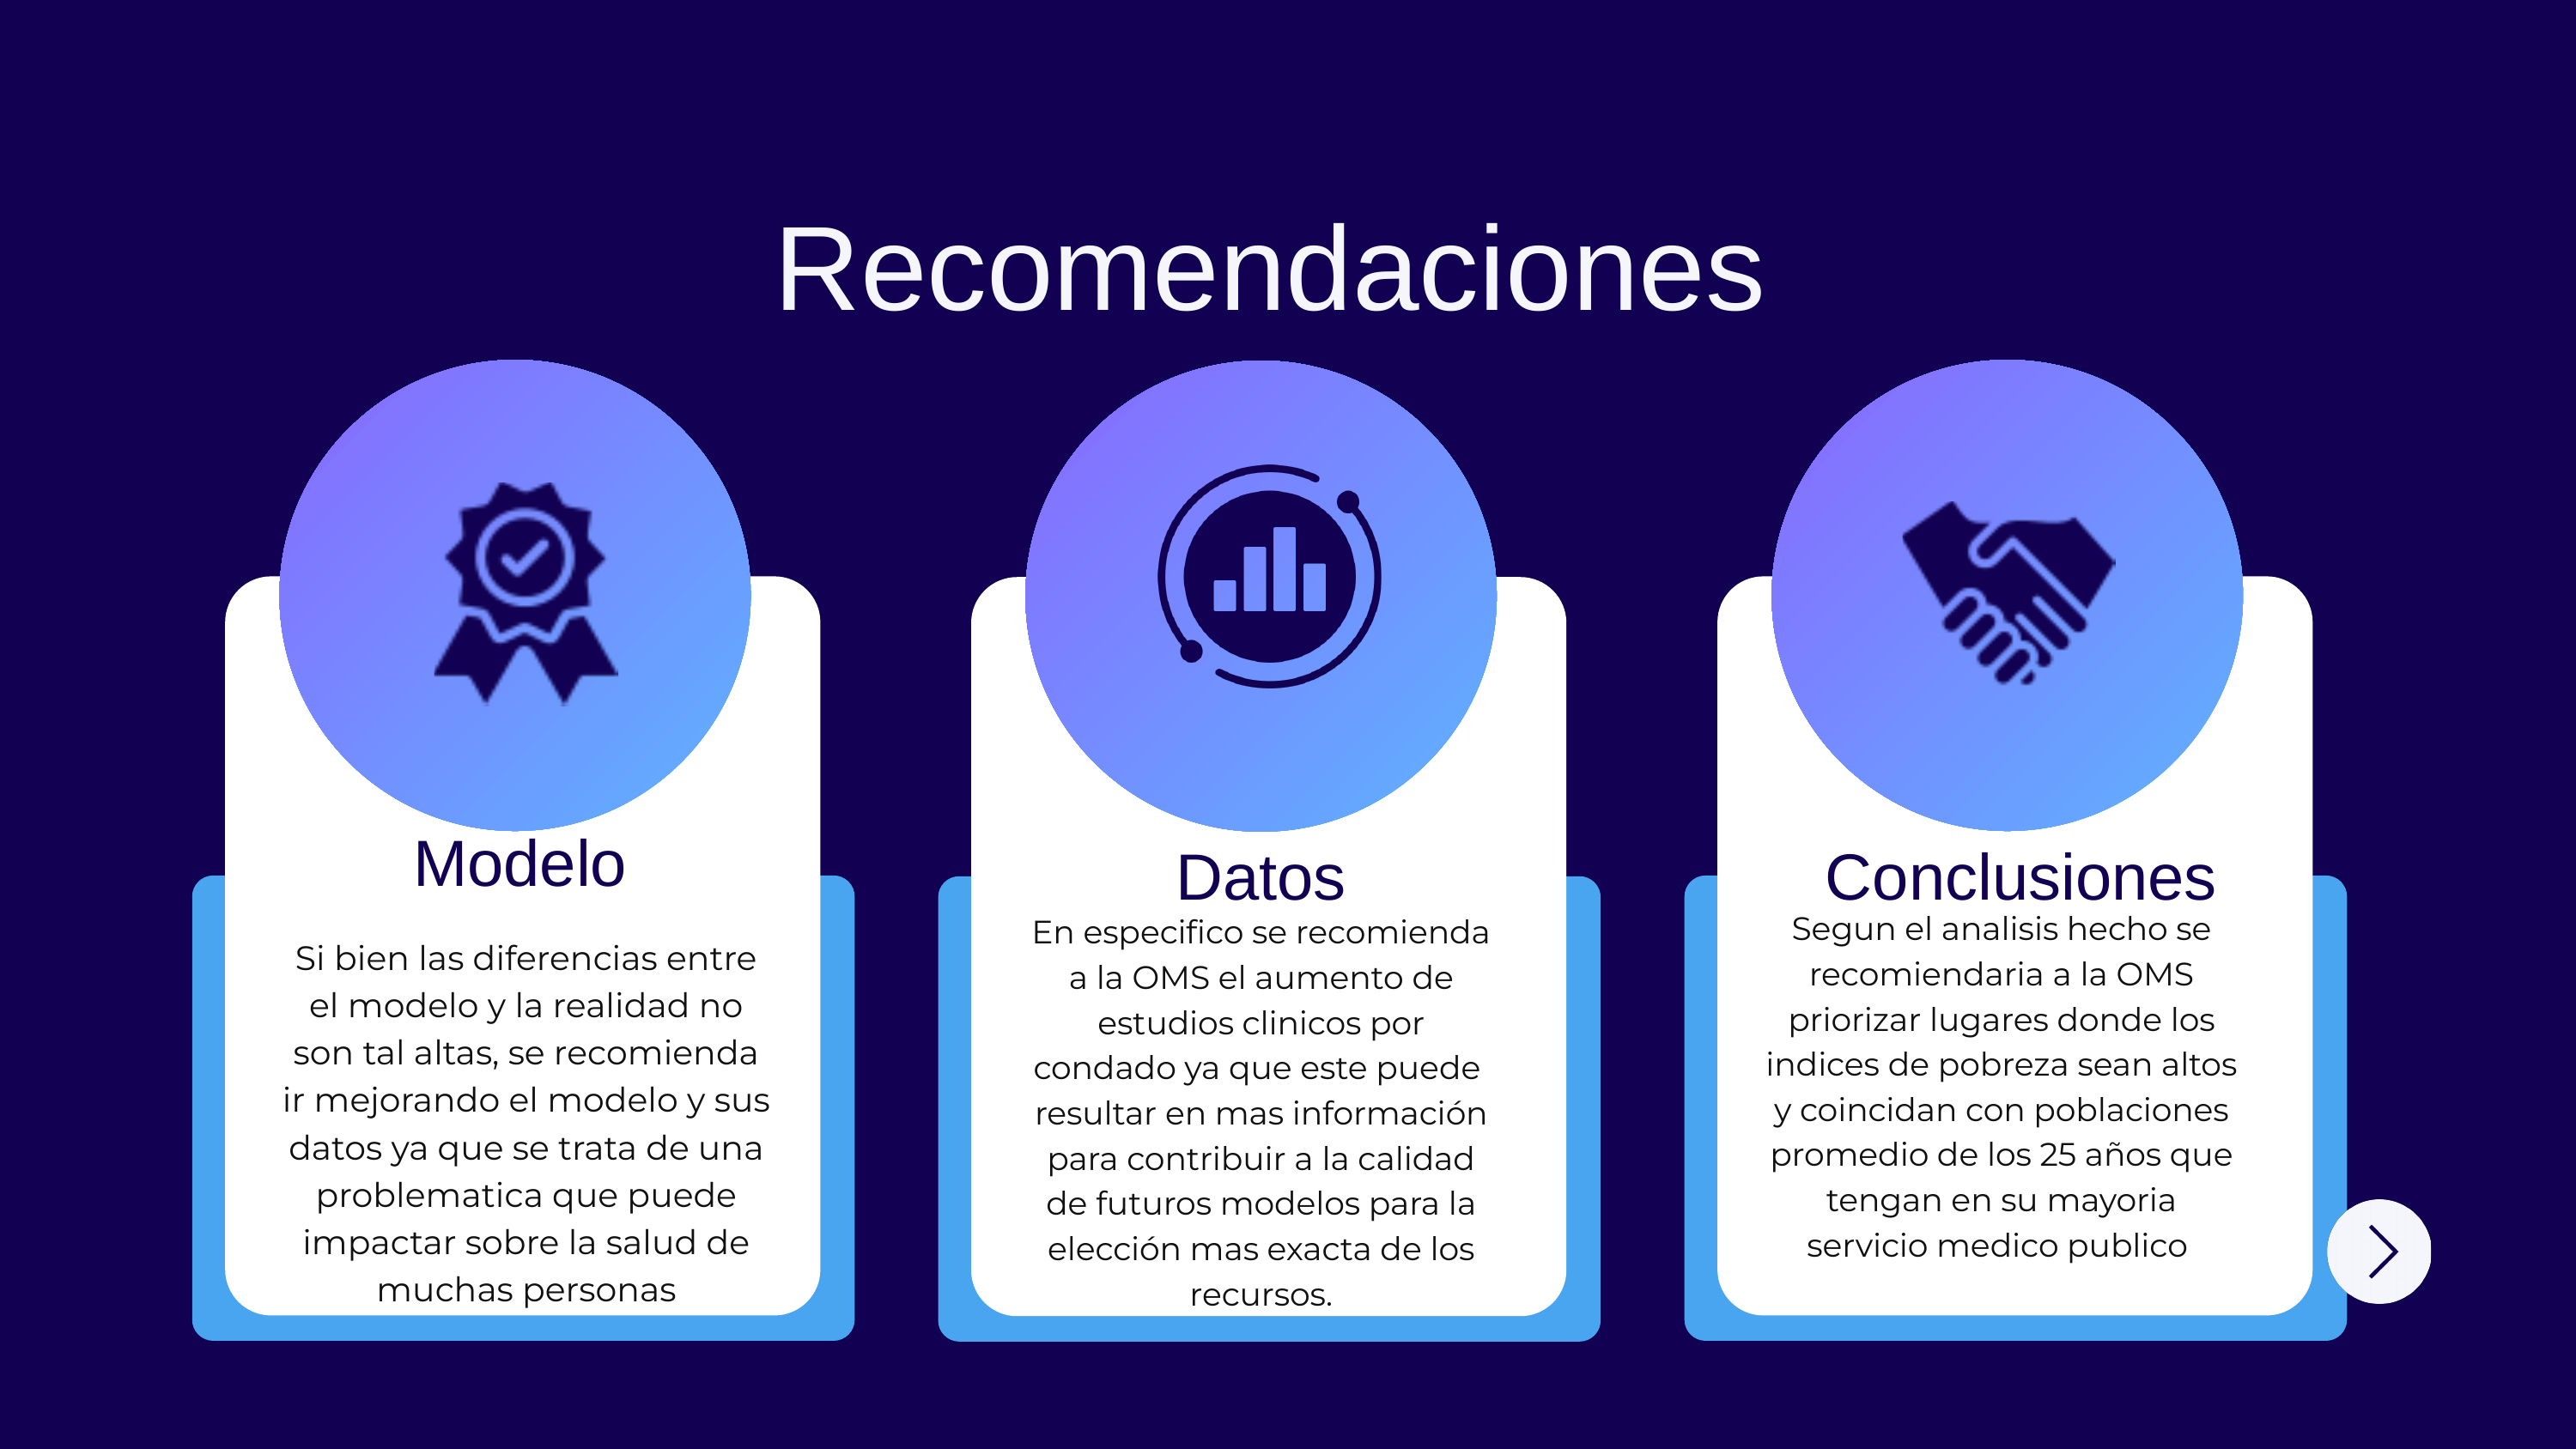

Recomendaciones

Modelo
Datos
Conclusiones

Segun el analisis hecho se recomiendaria a la OMS priorizar lugares donde los indices de pobreza sean altos y coincidan con poblaciones promedio de los 25 años que tengan en su mayoria servicio medico publico
En especifico se recomienda a la OMS el aumento de estudios clinicos por condado ya que este puede  resultar en mas información para contribuir a la calidad de futuros modelos para la elección mas exacta de los recursos.
Si bien las diferencias entre el modelo y la realidad no son tal altas, se recomienda ir mejorando el modelo y sus datos ya que se trata de una problematica que puede impactar sobre la salud de muchas personas